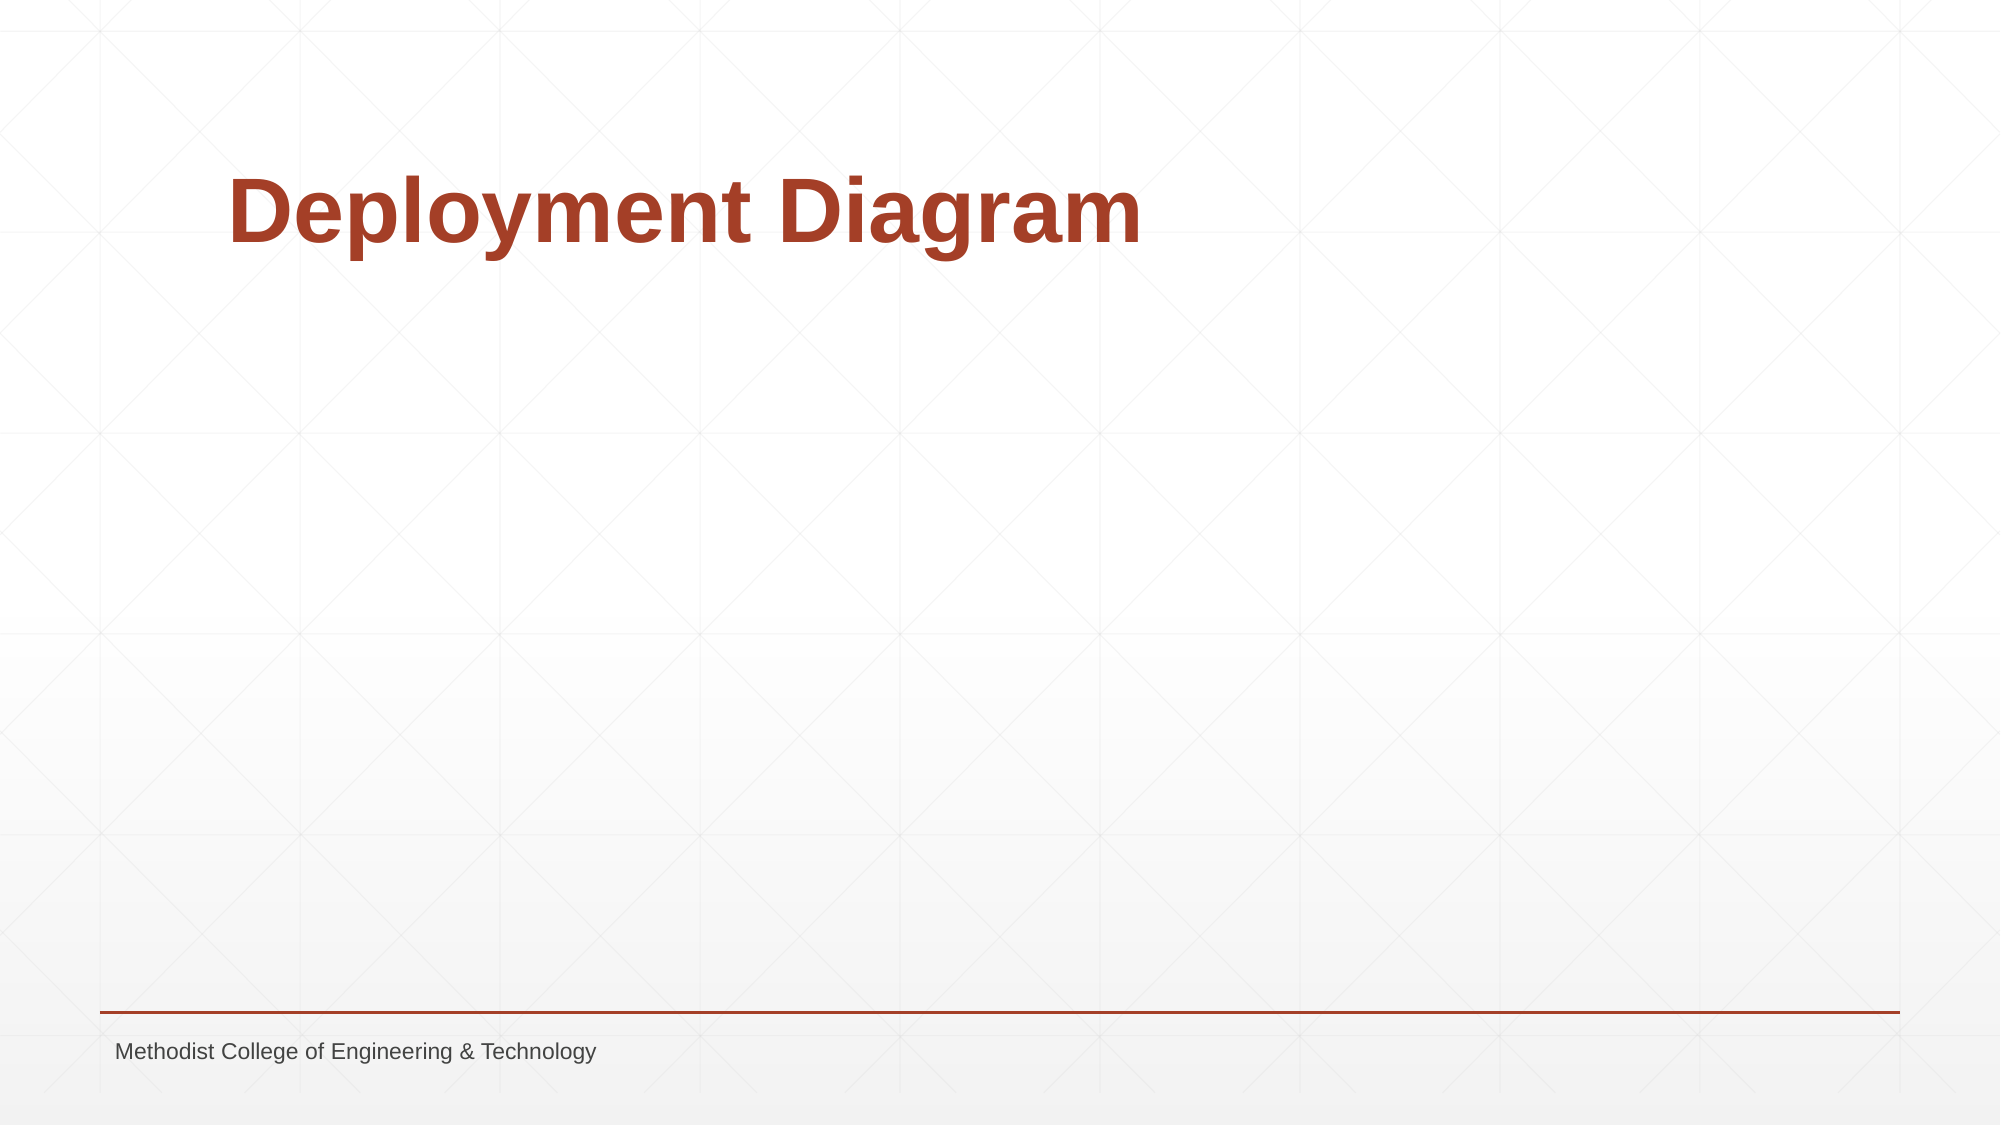

# Deployment Diagram
Methodist College of Engineering & Technology